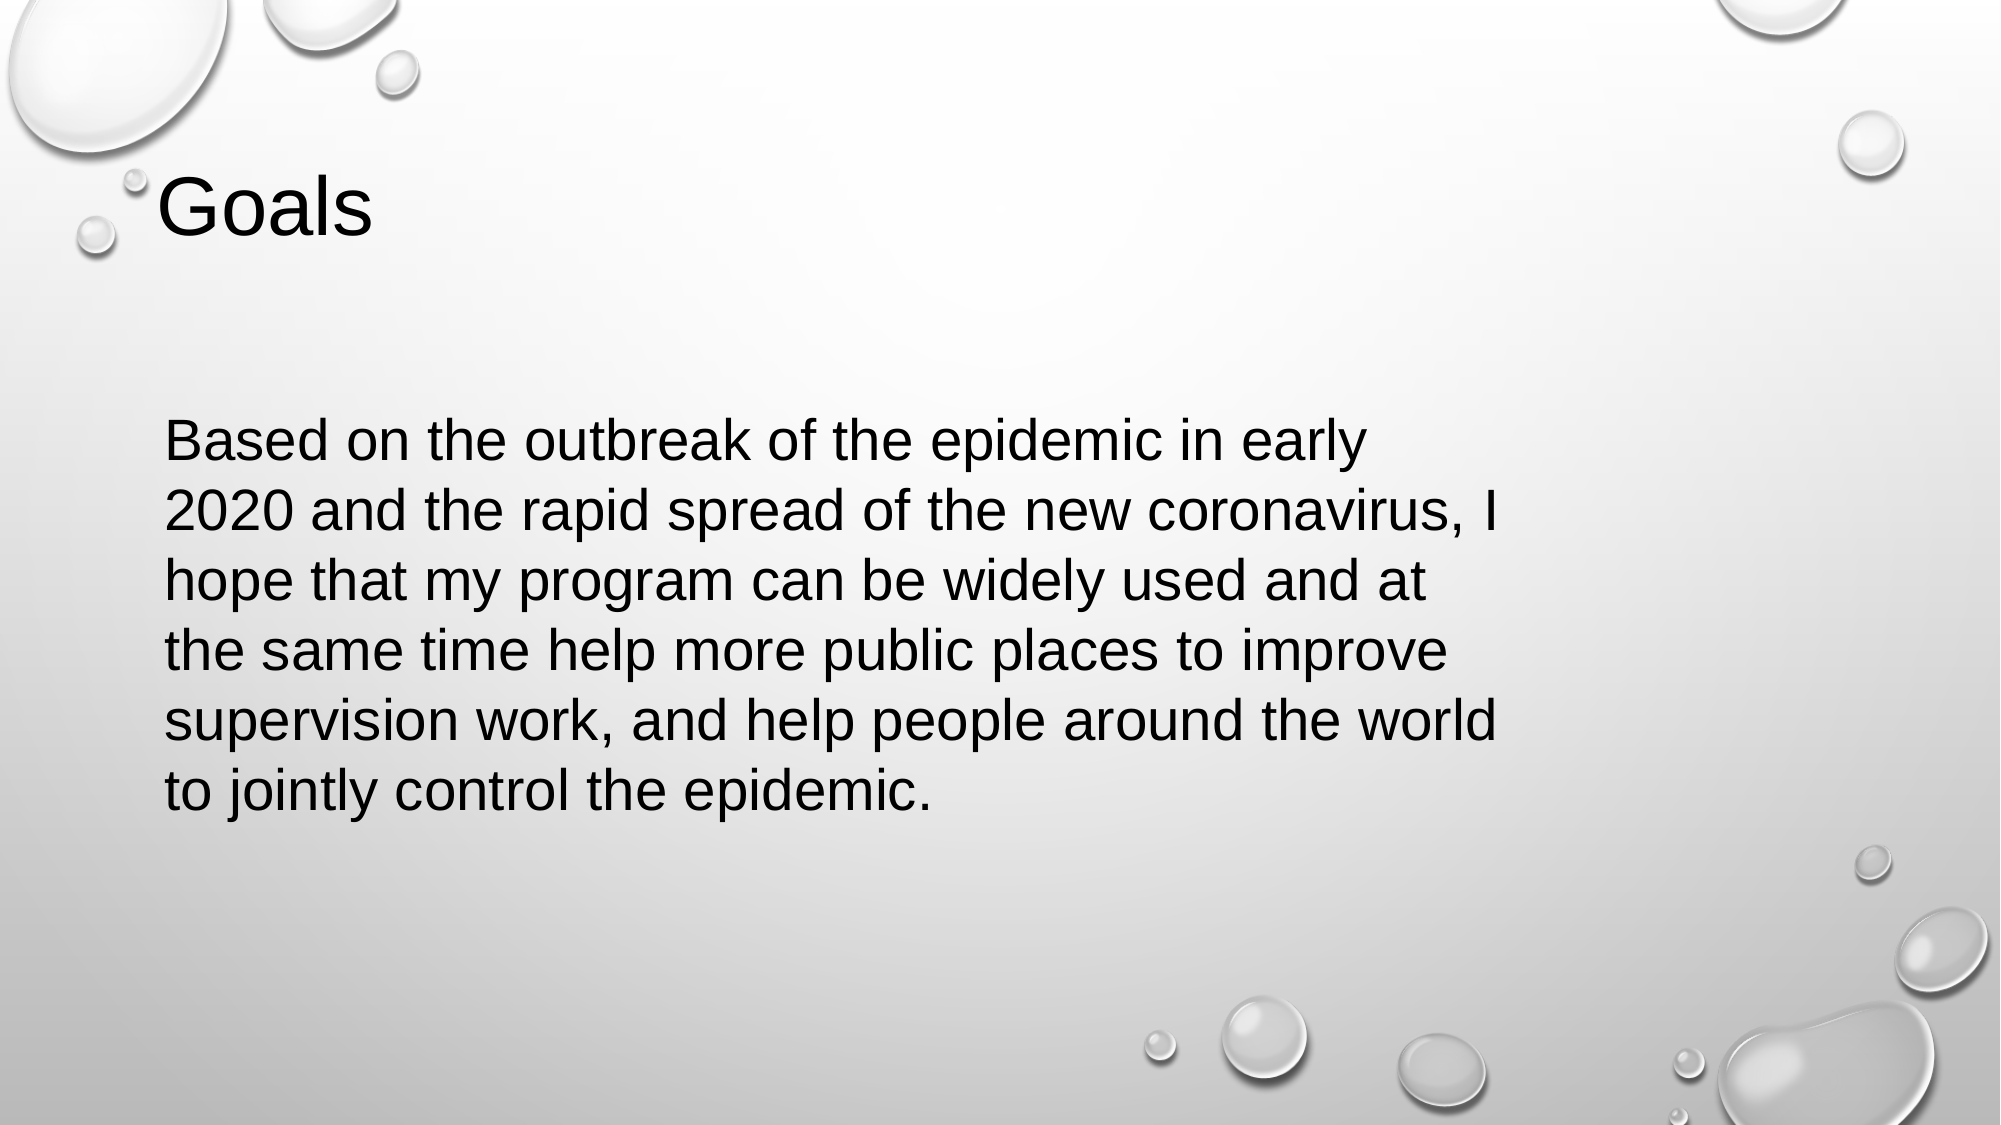

Goals
Based on the outbreak of the epidemic in early 2020 and the rapid spread of the new coronavirus, I hope that my program can be widely used and at the same time help more public places to improve supervision work, and help people around the world to jointly control the epidemic.